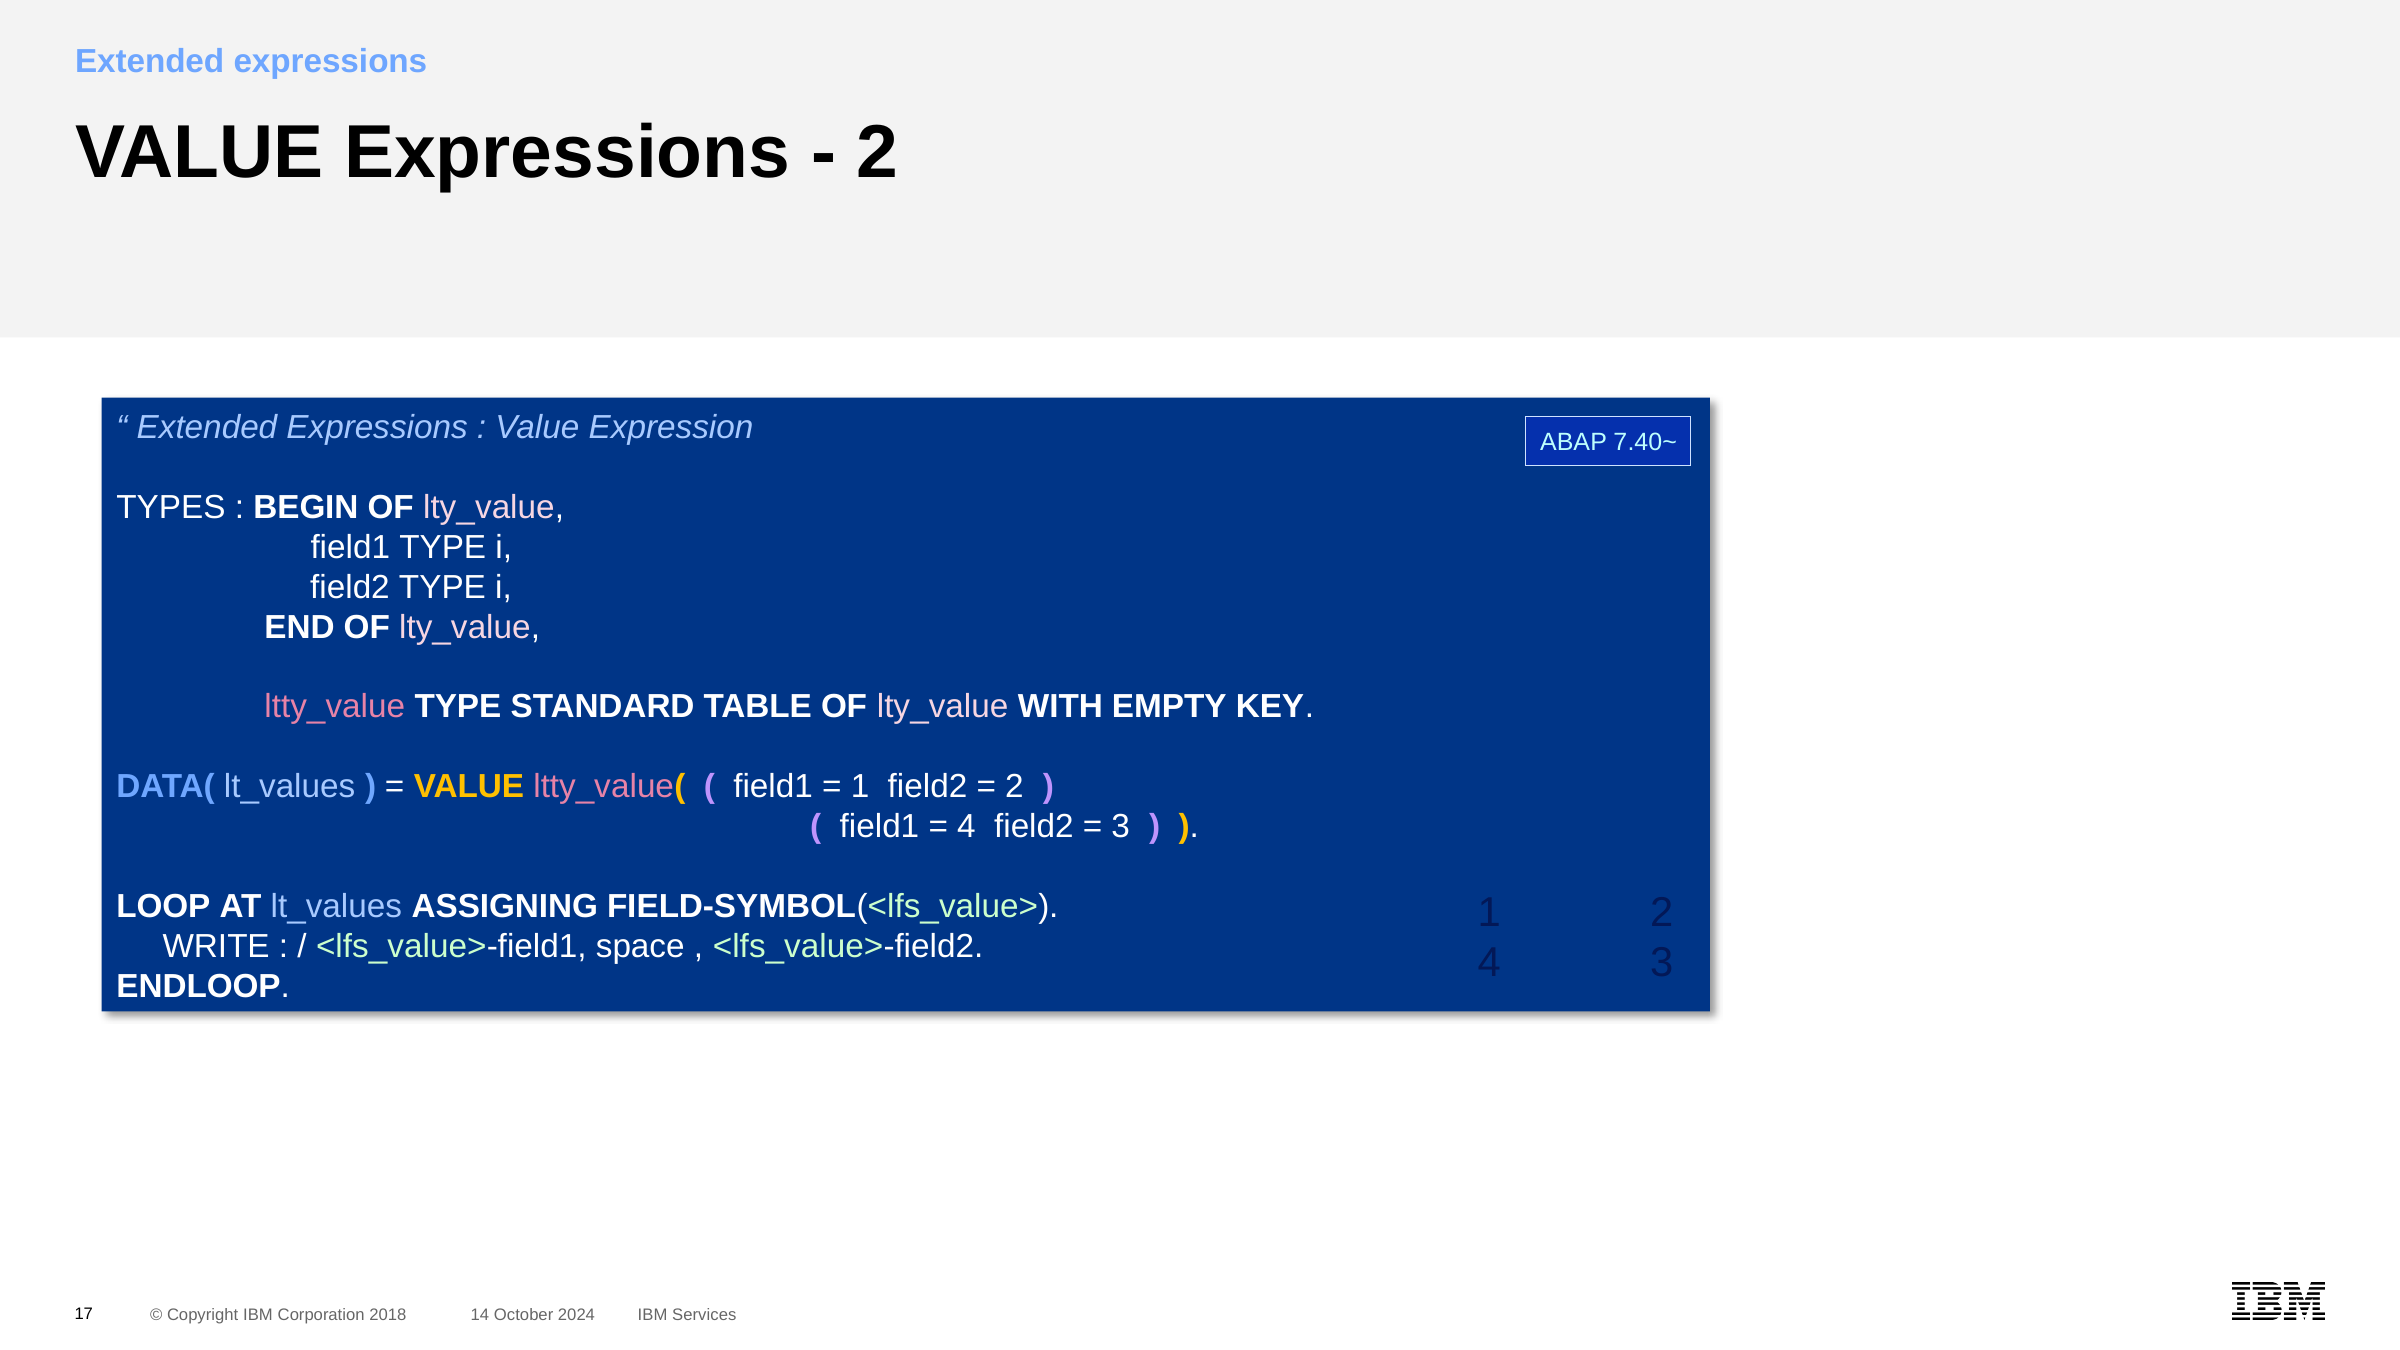

Extended expressions

# VALUE Expressions - 2
“ Extended Expressions : Value Expression
TYPES : BEGIN OF lty_value,
                     field1 TYPE i,
                     field2 TYPE i,
                END OF lty_value,
                ltty_value TYPE STANDARD TABLE OF lty_value WITH EMPTY KEY.
DATA( lt_values ) = VALUE ltty_value(  (  field1 = 1  field2 = 2  )
                                                                           (  field1 = 4  field2 = 3  )  ).
LOOP AT lt_values ASSIGNING FIELD-SYMBOL(<lfs_value>).
     WRITE : / <lfs_value>-field1, space , <lfs_value>-field2.
ENDLOOP.
ABAP 7.40~
1             2
4             3